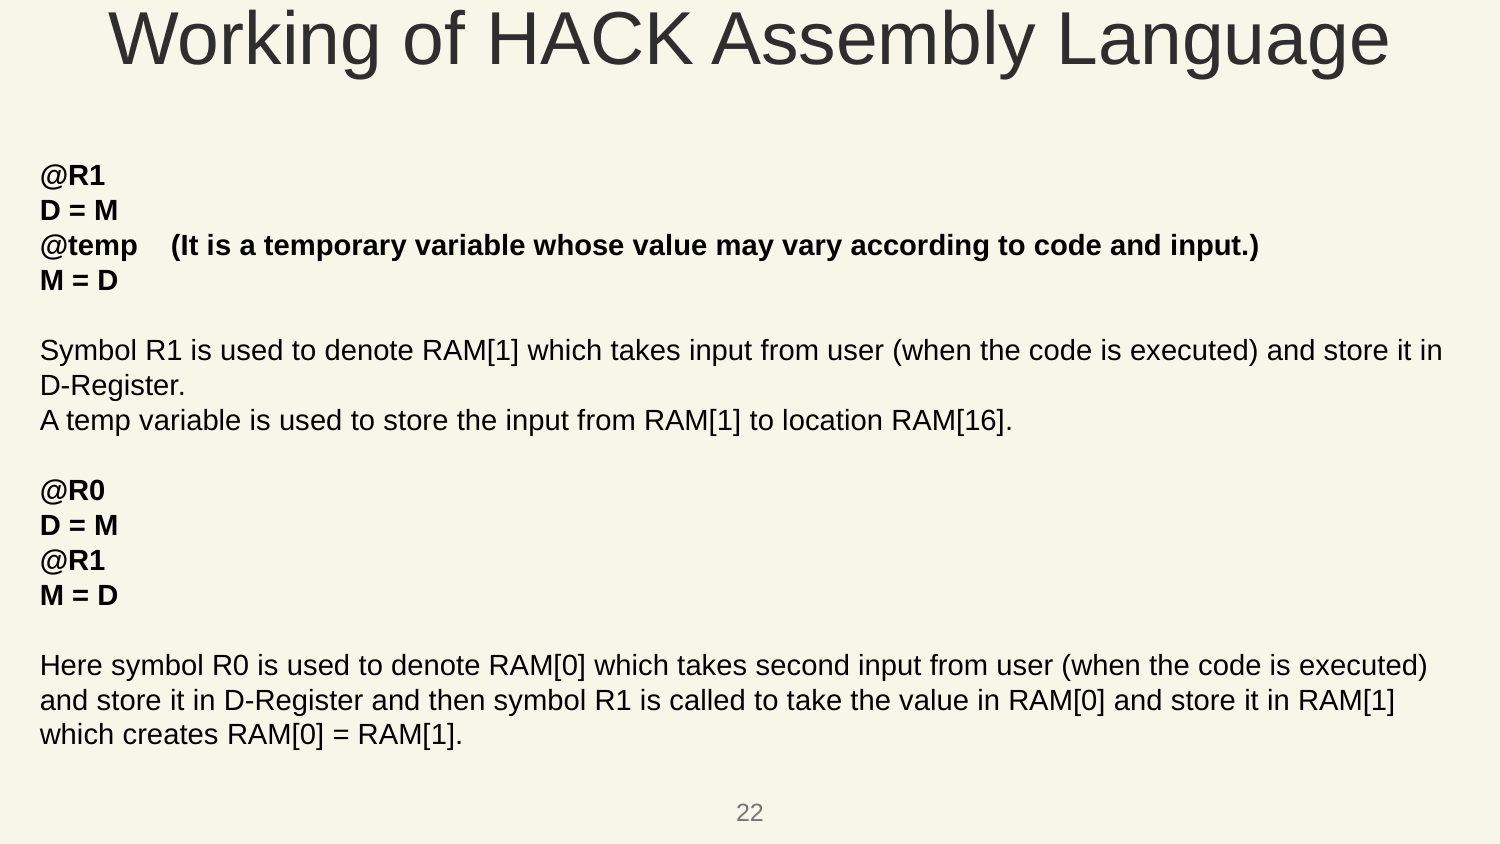

# Working of HACK Assembly Language
@R1
D = M
@temp    (It is a temporary variable whose value may vary according to code and input.)
M = D

Symbol R1 is used to denote RAM[1] which takes input from user (when the code is executed) and store it in D-Register.
A temp variable is used to store the input from RAM[1] to location RAM[16].

@R0
D = M
@R1
M = D

Here symbol R0 is used to denote RAM[0] which takes second input from user (when the code is executed) and store it in D-Register and then symbol R1 is called to take the value in RAM[0] and store it in RAM[1] which creates RAM[0] = RAM[1].
22